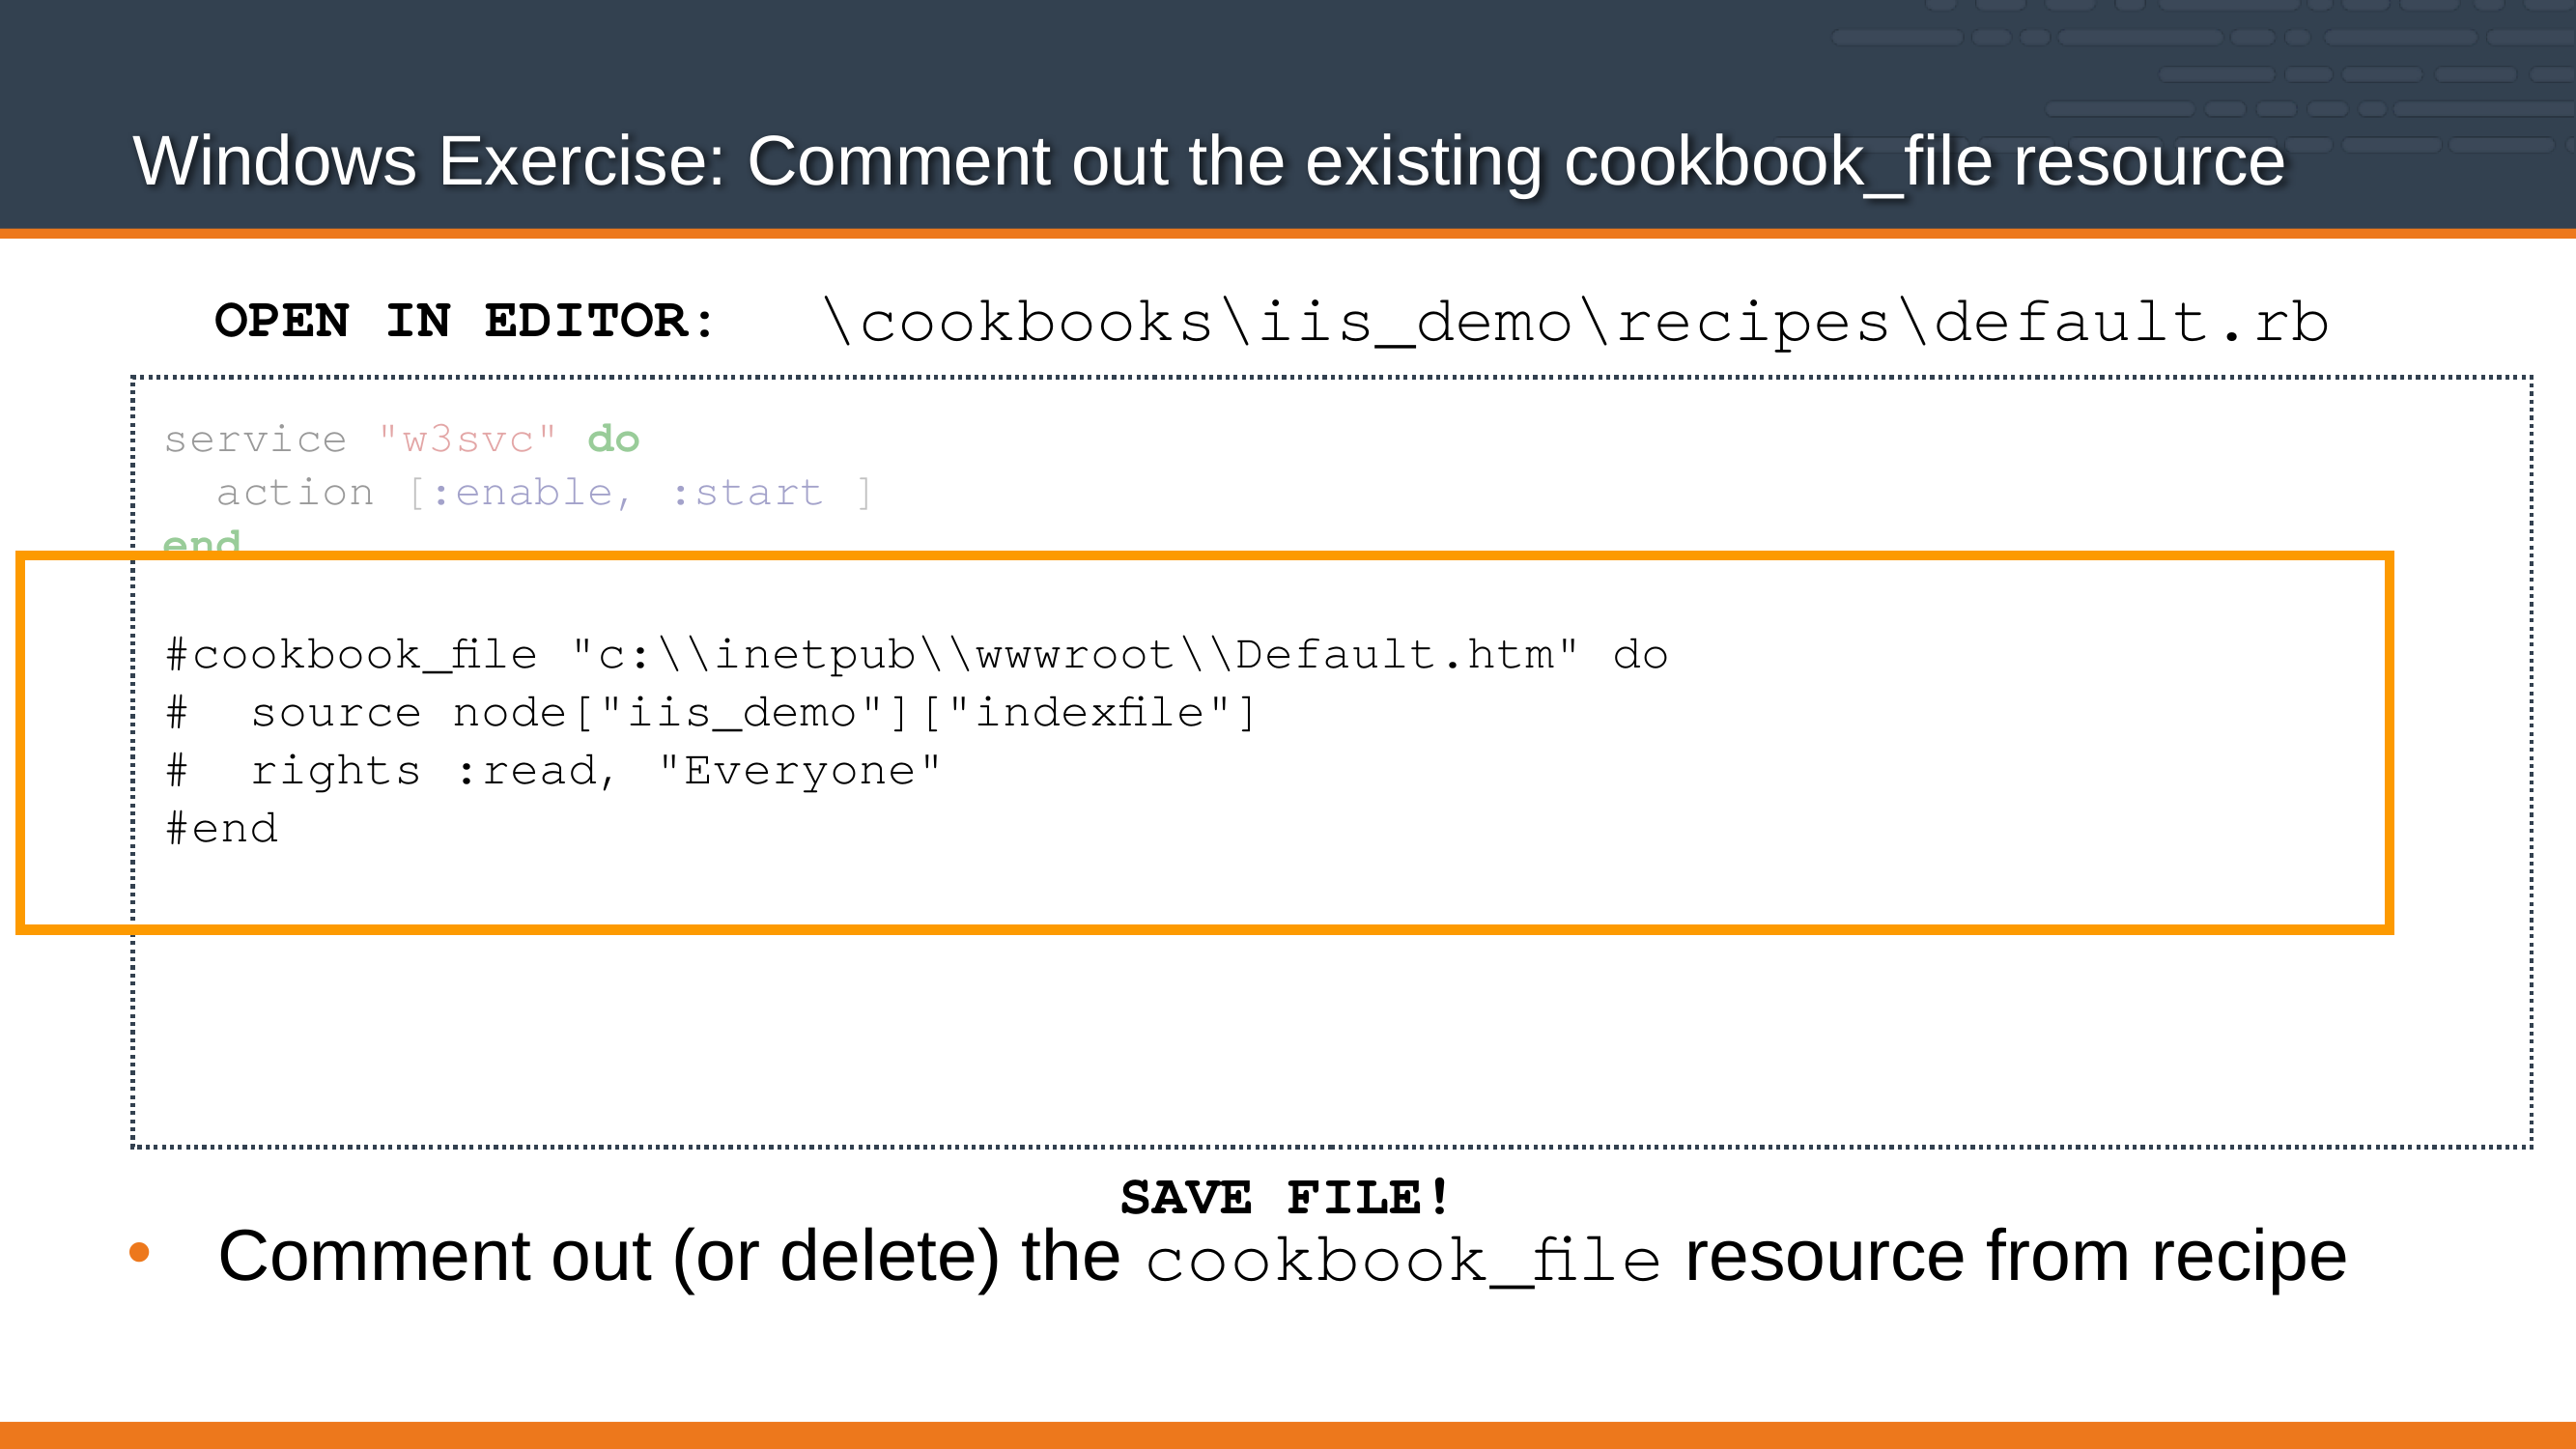

# Windows Exercise: Comment out the existing cookbook_file resource
\cookbooks\iis_demo\recipes\default.rb
OPEN IN EDITOR:
service "w3svc" do
  action [:enable, :start ]
end

#cookbook_file "c:\\inetpub\\wwwroot\\Default.htm" do
#  source node["iis_demo"]["indexfile"]
#  rights :read, "Everyone"
#end

SAVE FILE!
Comment out (or delete) the cookbook_file resource from recipe